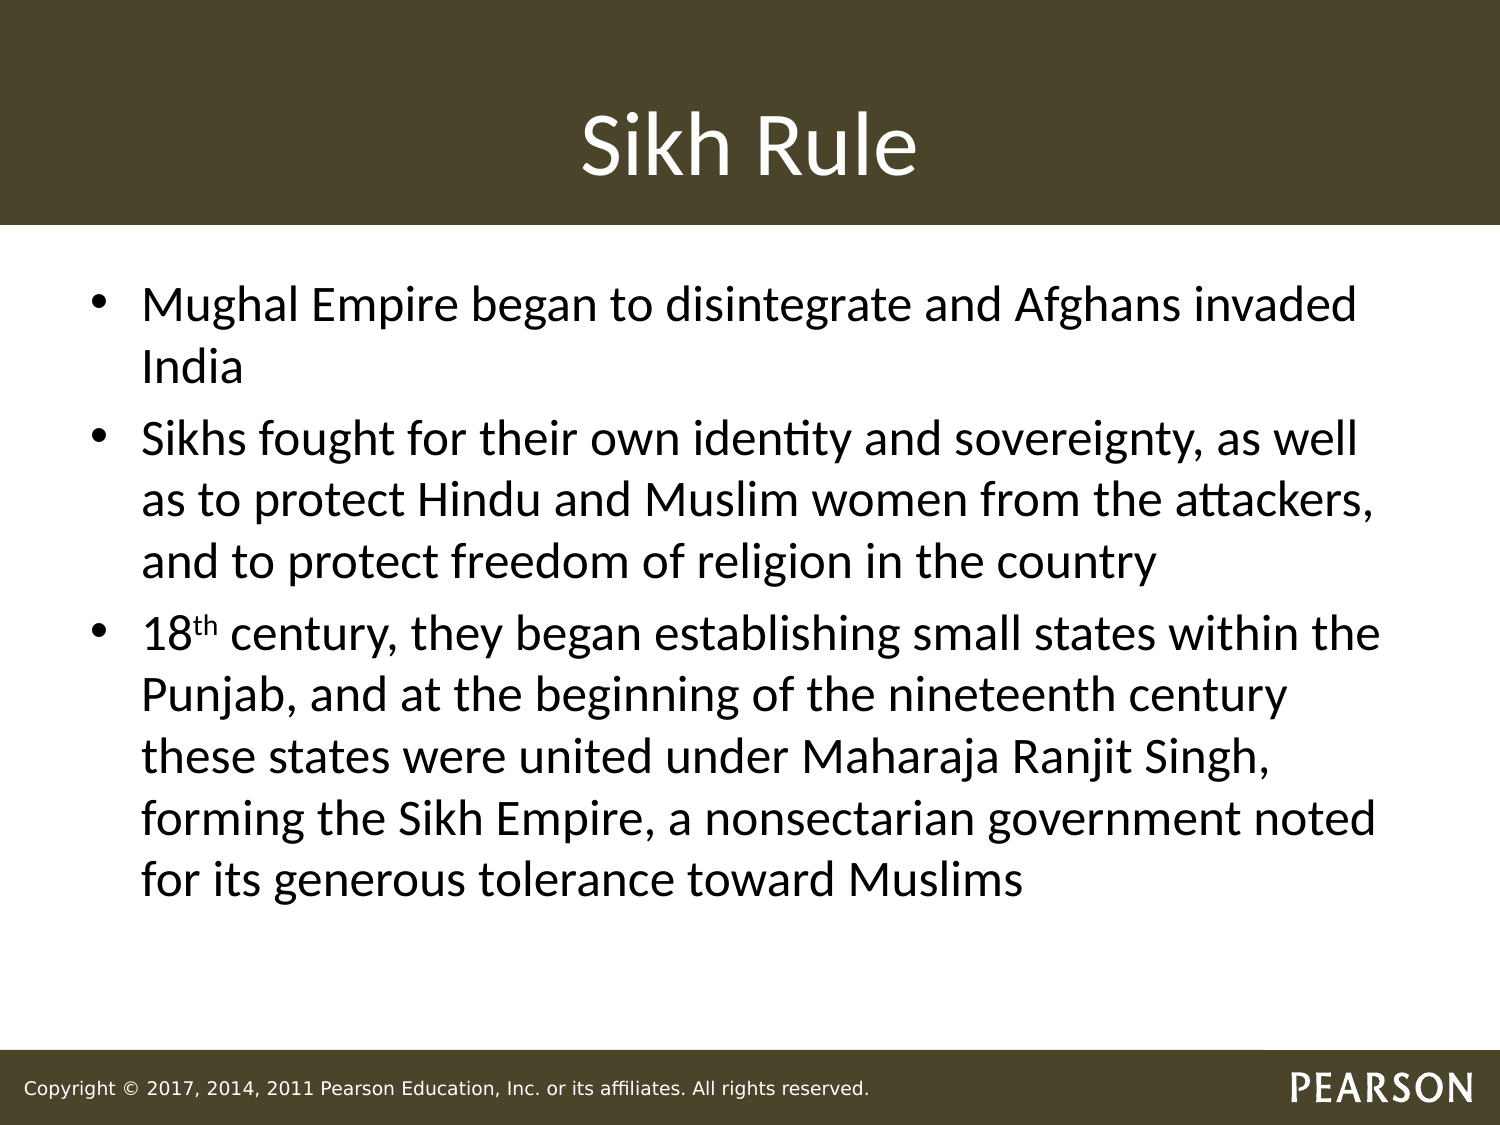

# Sikh Rule
Mughal Empire began to disintegrate and Afghans invaded India
Sikhs fought for their own identity and sovereignty, as well as to protect Hindu and Muslim women from the attackers, and to protect freedom of religion in the country
18th century, they began establishing small states within the Punjab, and at the beginning of the nineteenth century these states were united under Maharaja Ranjit Singh, forming the Sikh Empire, a nonsectarian government noted for its generous tolerance toward Muslims